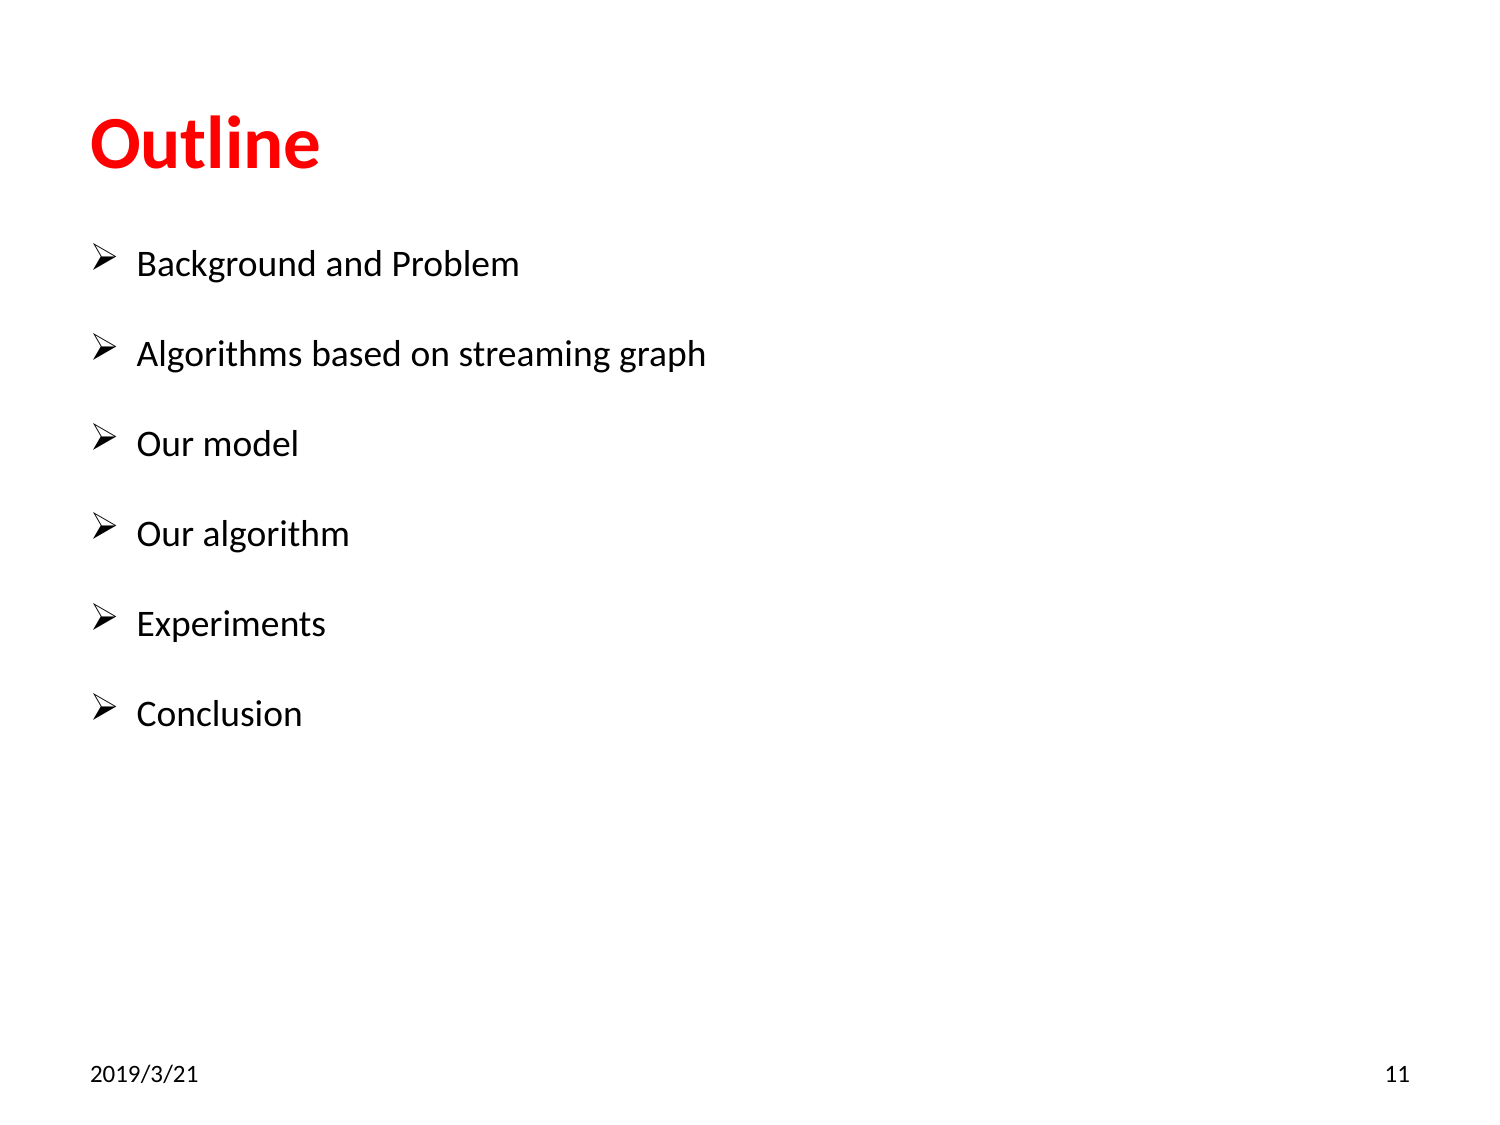

# Outline
Background and Problem

Algorithms based on streaming graph

Our model

Our algorithm

Experiments

Conclusion
2019/3/21
11